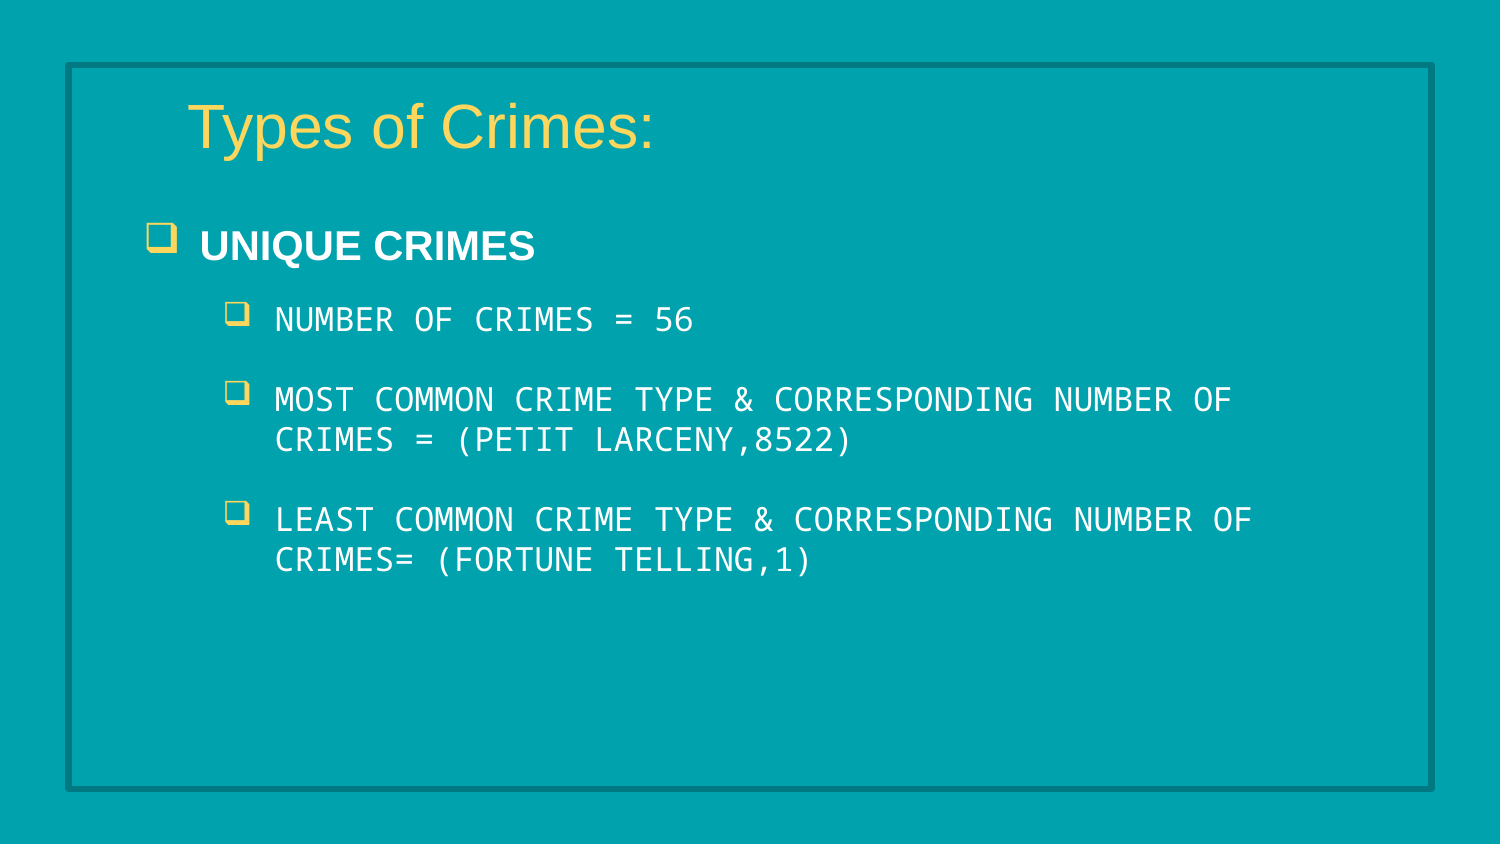

Types of Crimes:
UNIQUE CRIMES

NUMBER OF CRIMES = 56

MOST COMMON CRIME TYPE & CORRESPONDING NUMBER OF CRIMES = (PETIT LARCENY,8522)

LEAST COMMON CRIME TYPE & CORRESPONDING NUMBER OF CRIMES= (FORTUNE TELLING,1)